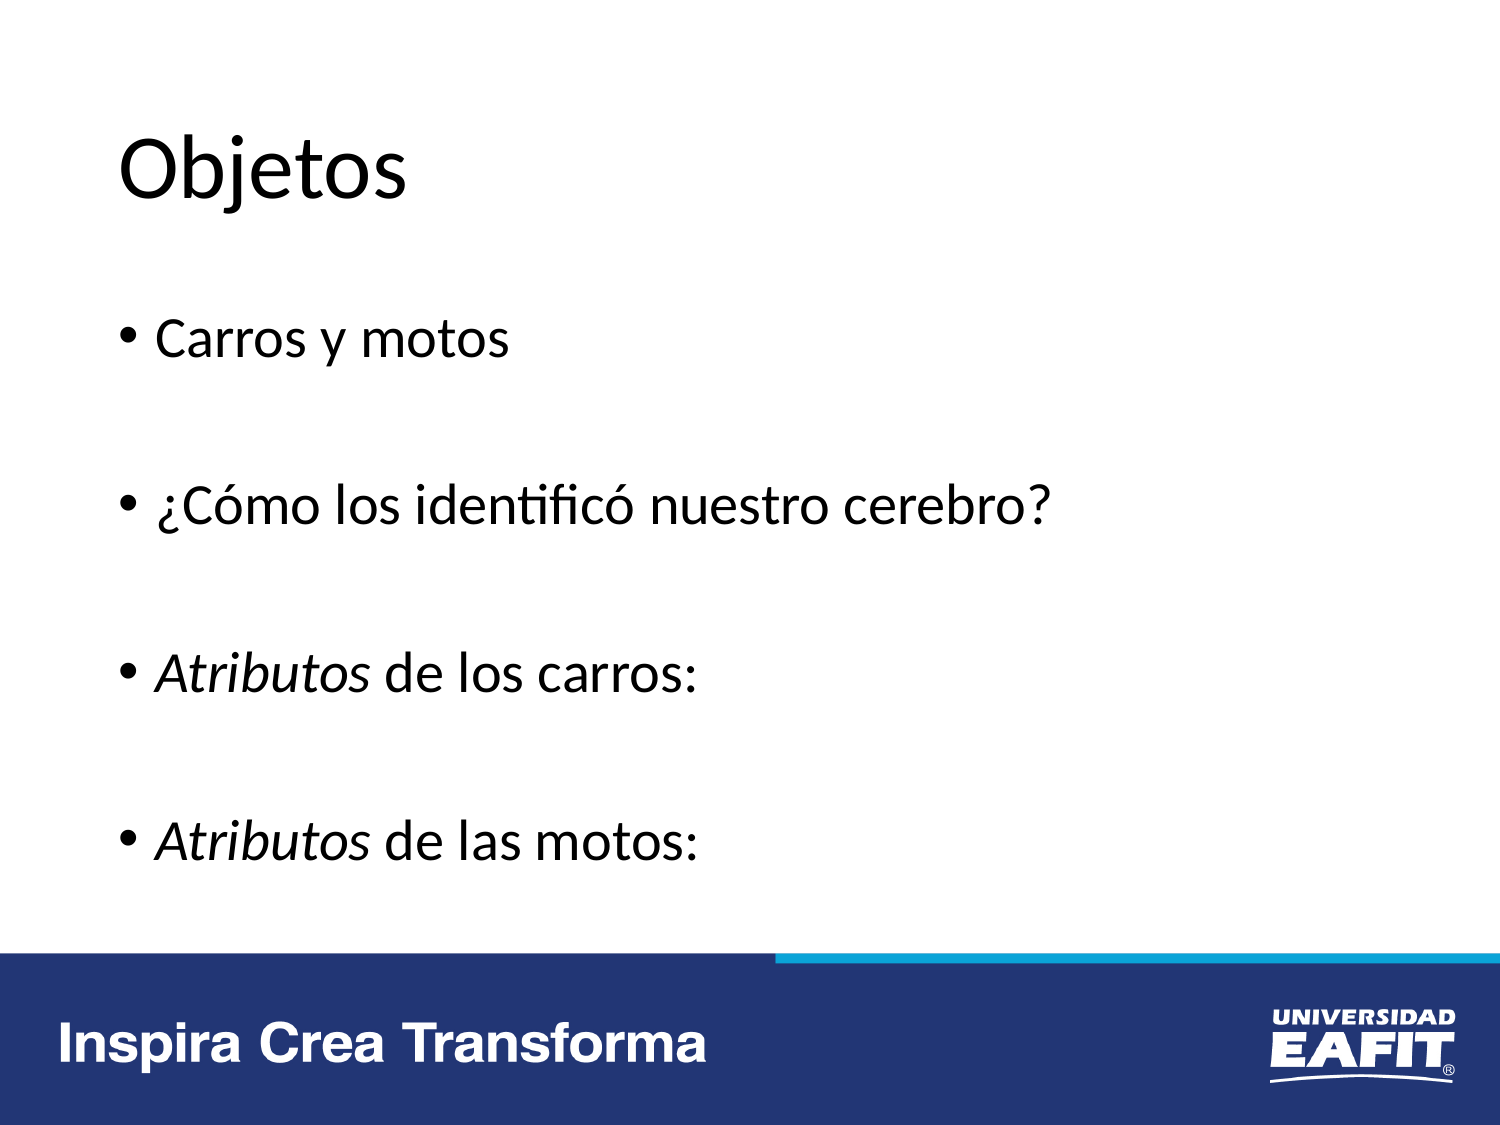

# Objetos
Carros y motos

¿Cómo los identificó nuestro cerebro?

Atributos de los carros:

Atributos de las motos: